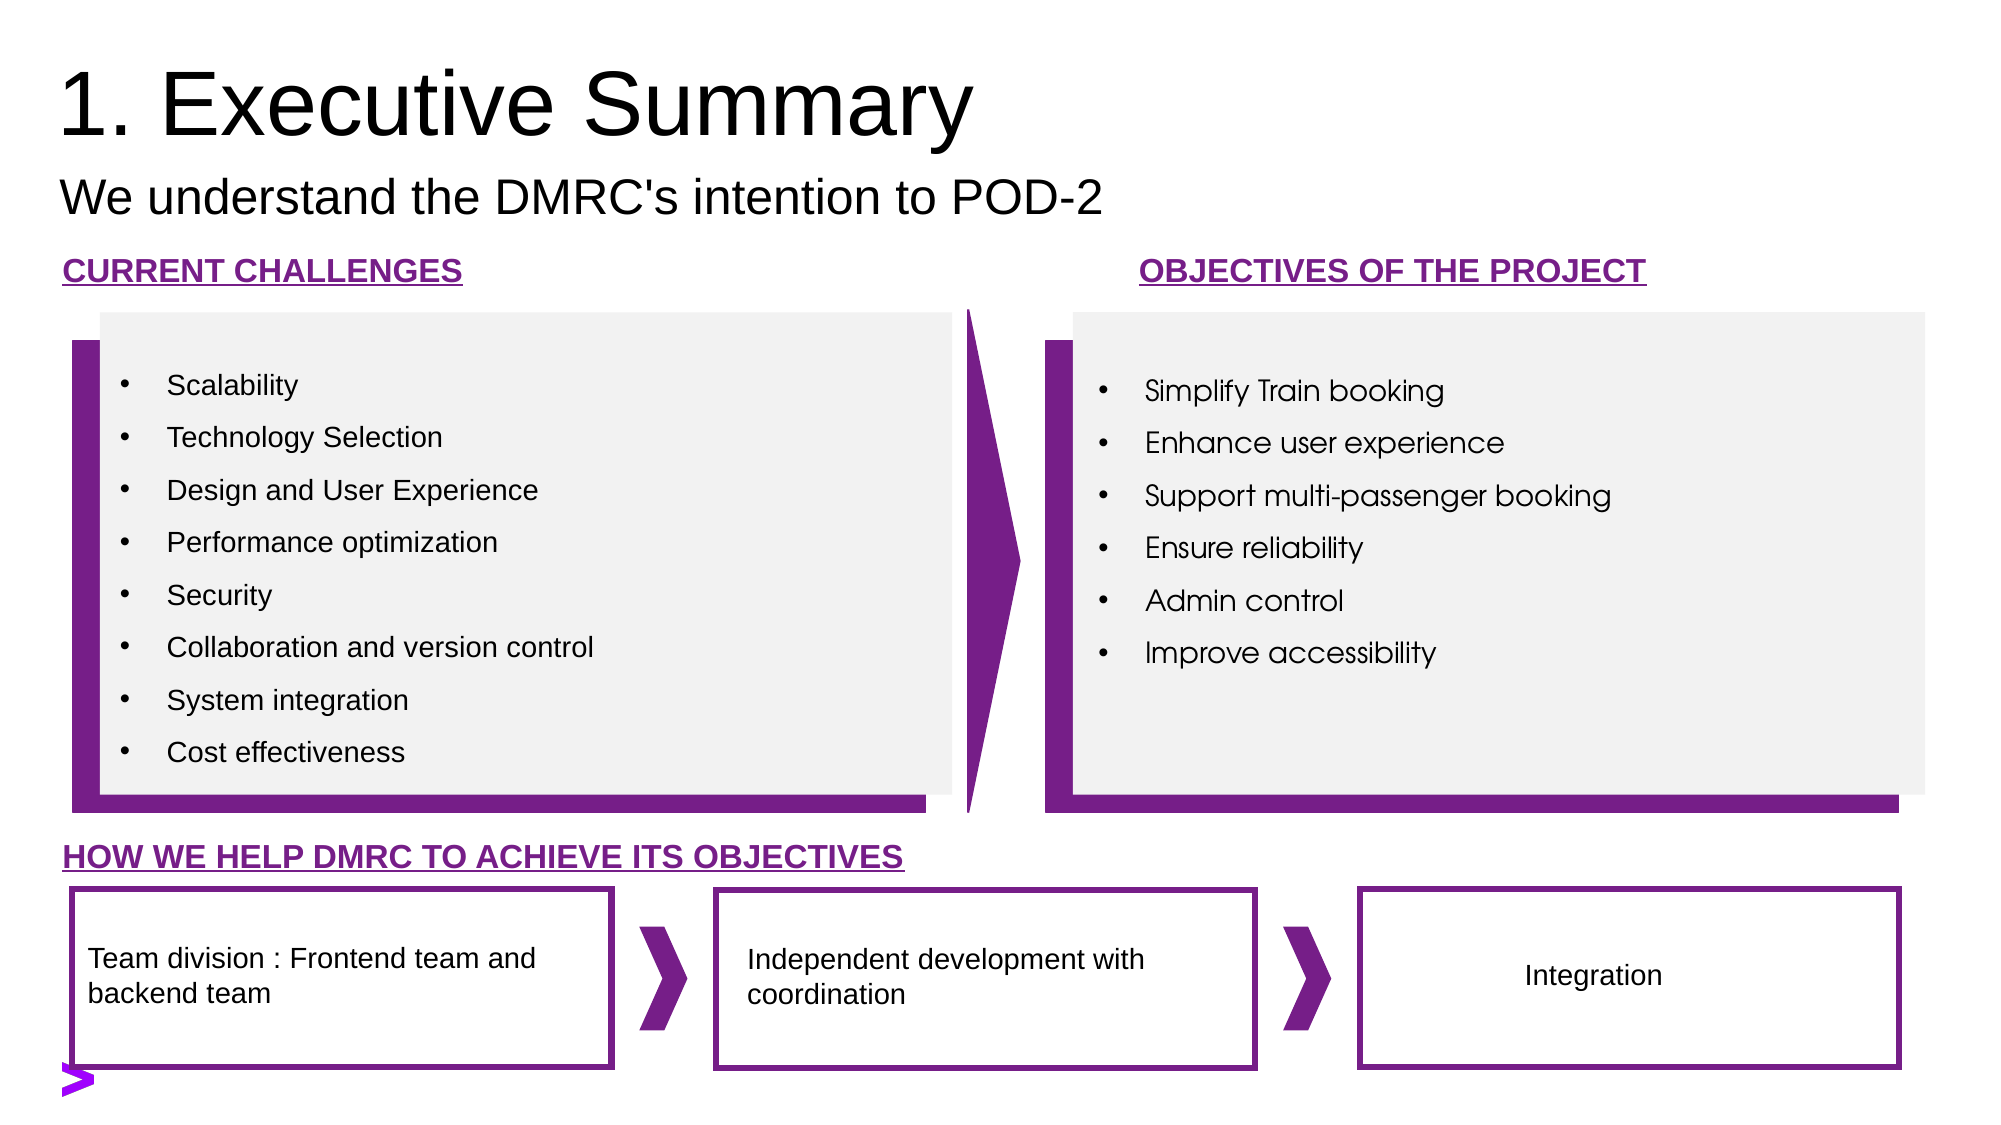

1. Executive Summary
We understand the DMRC's intention to POD-2
CURRENT CHALLENGES
OBJECTIVES OF THE PROJECT

Scalability
Technology Selection
Design and User Experience
Performance optimization
Security
Collaboration and version control
System integration
Cost effectiveness
Simplify Train booking
Enhance user experience
Support multi-passenger booking
Ensure reliability
Admin control
Improve accessibility

HOW WE HELP DMRC TO ACHIEVE ITS OBJECTIVES

Team division : Frontend team and backend team
Independent development with coordination
Integration